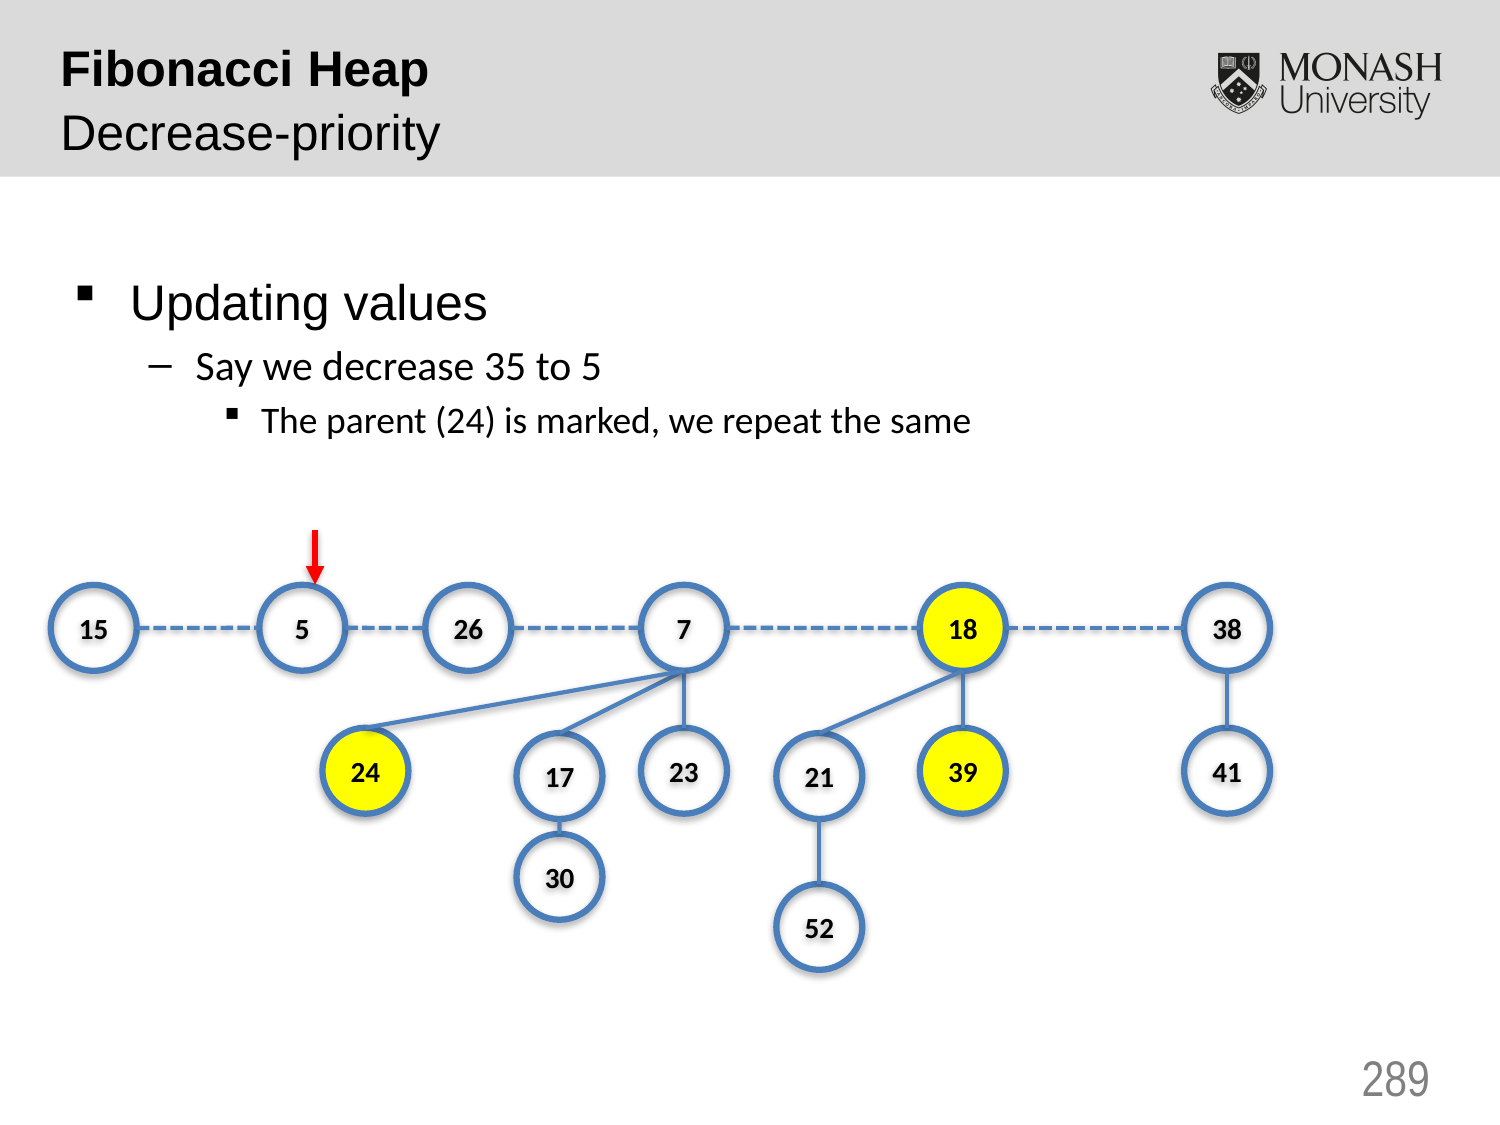

Fibonacci Heap
Decrease-priority
Updating values
Say we decrease 35 to 5
The parent (24) is marked, we repeat the same

5
7
15
26
18
38
24
23
39
41
17
21
30
52